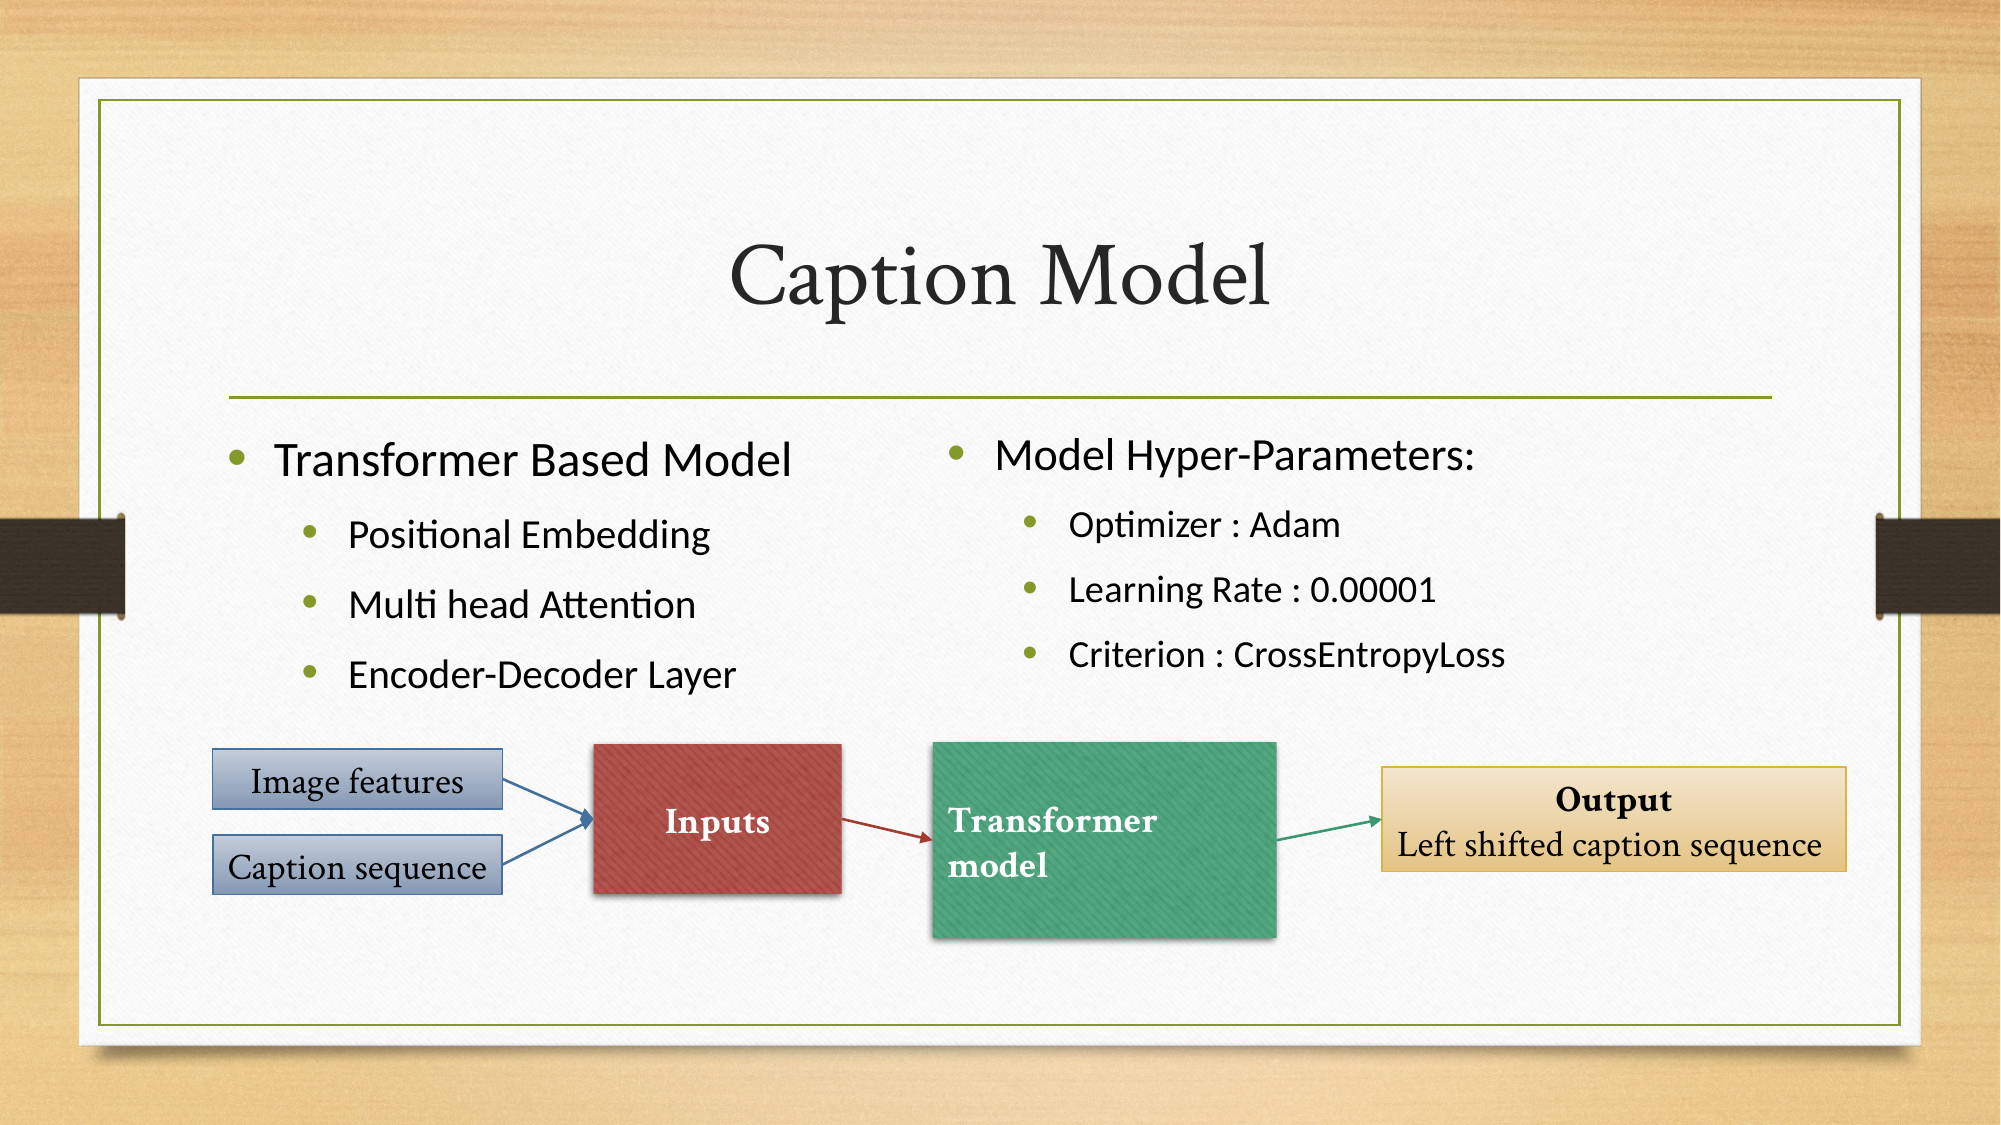

# Caption Model
Model Hyper-Parameters:​
Optimizer : Adam​
Learning Rate : 0.00001 ​
Criterion : CrossEntropyLoss ​
​

Transformer Based Model​
Positional Embedding​
Multi head Attention​
Encoder-Decoder Layer​

Transformer model

Inputs

Image features
Output
Left shifted caption sequence
Caption sequence